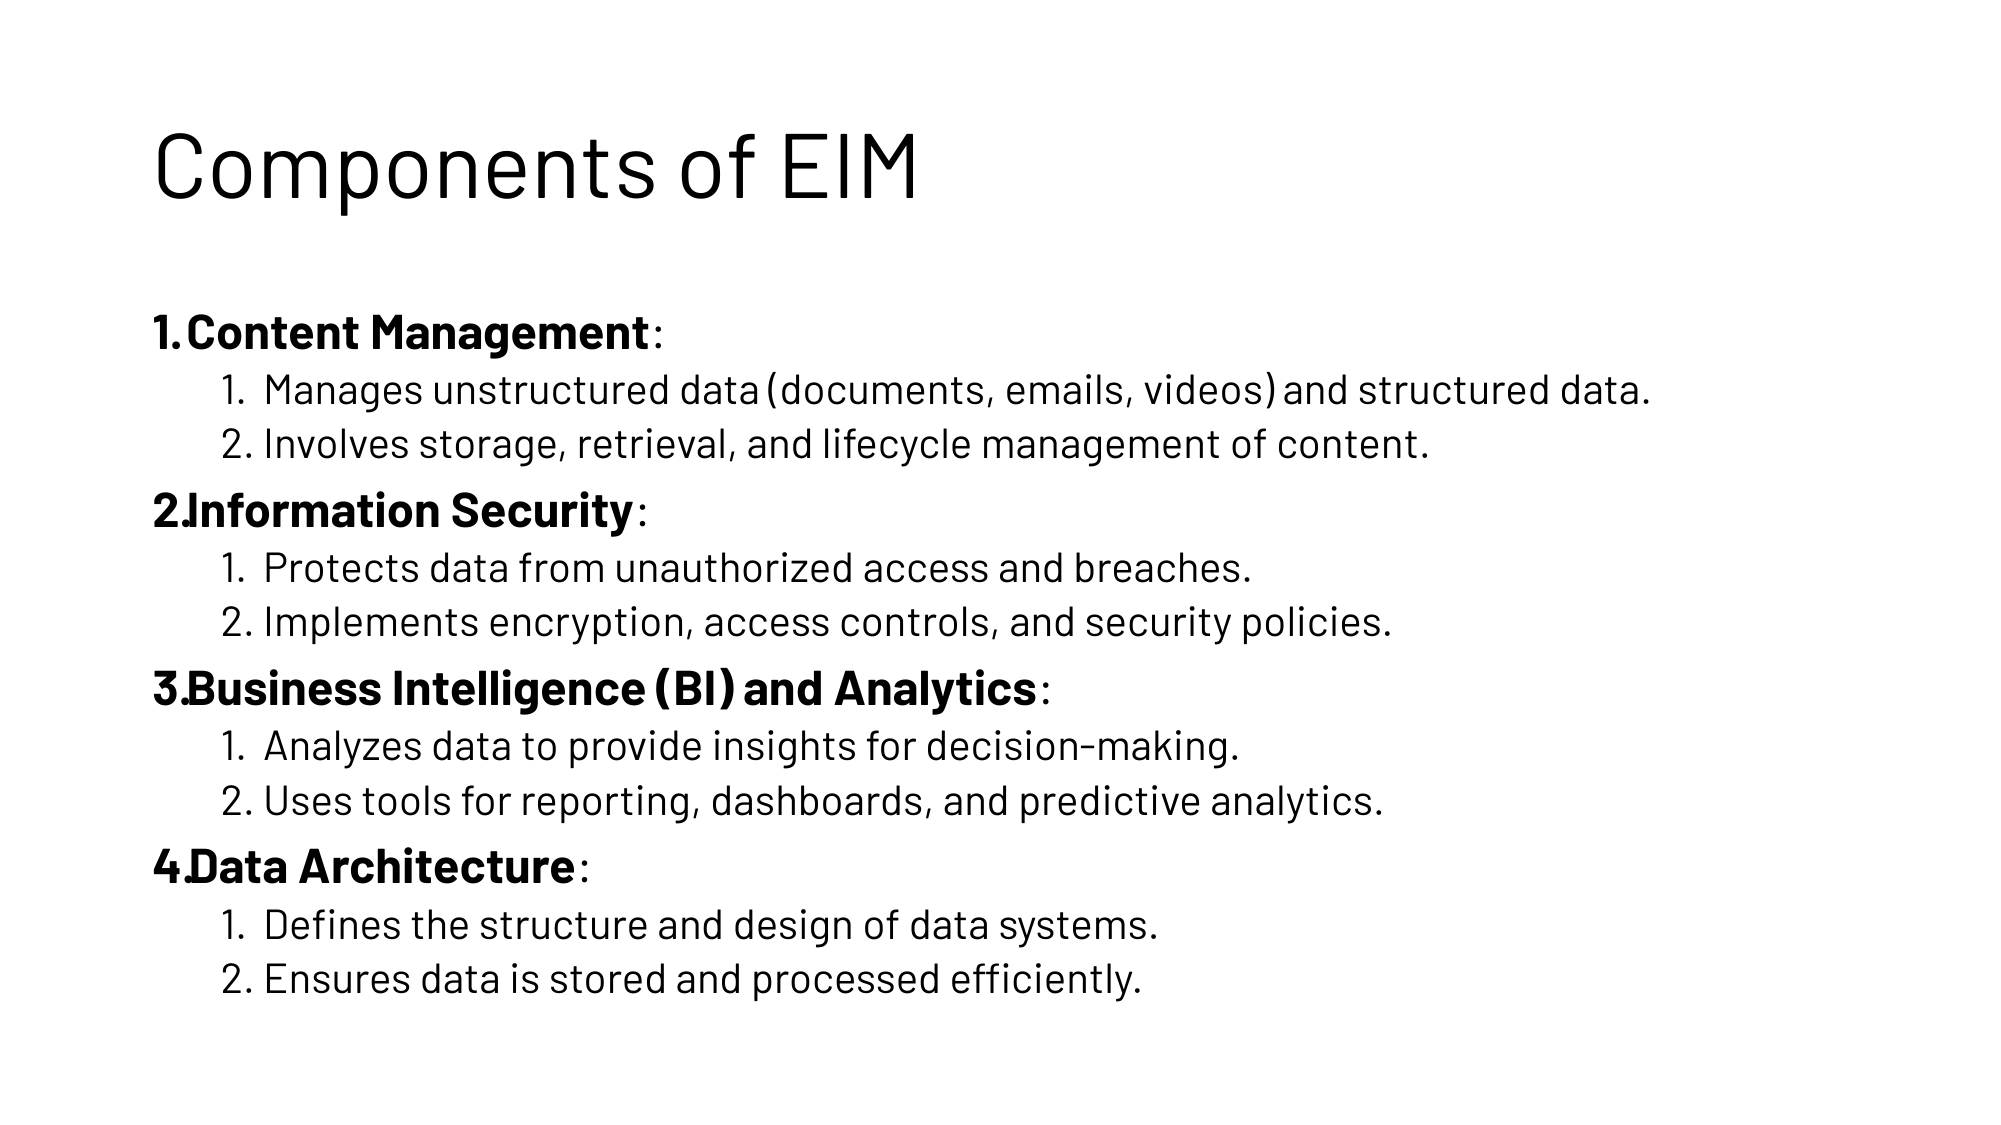

# Components of EIM
Content Management:
Manages unstructured data (documents, emails, videos) and structured data.
Involves storage, retrieval, and lifecycle management of content.
Information Security:
Protects data from unauthorized access and breaches.
Implements encryption, access controls, and security policies.
Business Intelligence (BI) and Analytics:
Analyzes data to provide insights for decision-making.
Uses tools for reporting, dashboards, and predictive analytics.
Data Architecture:
Defines the structure and design of data systems.
Ensures data is stored and processed efficiently.